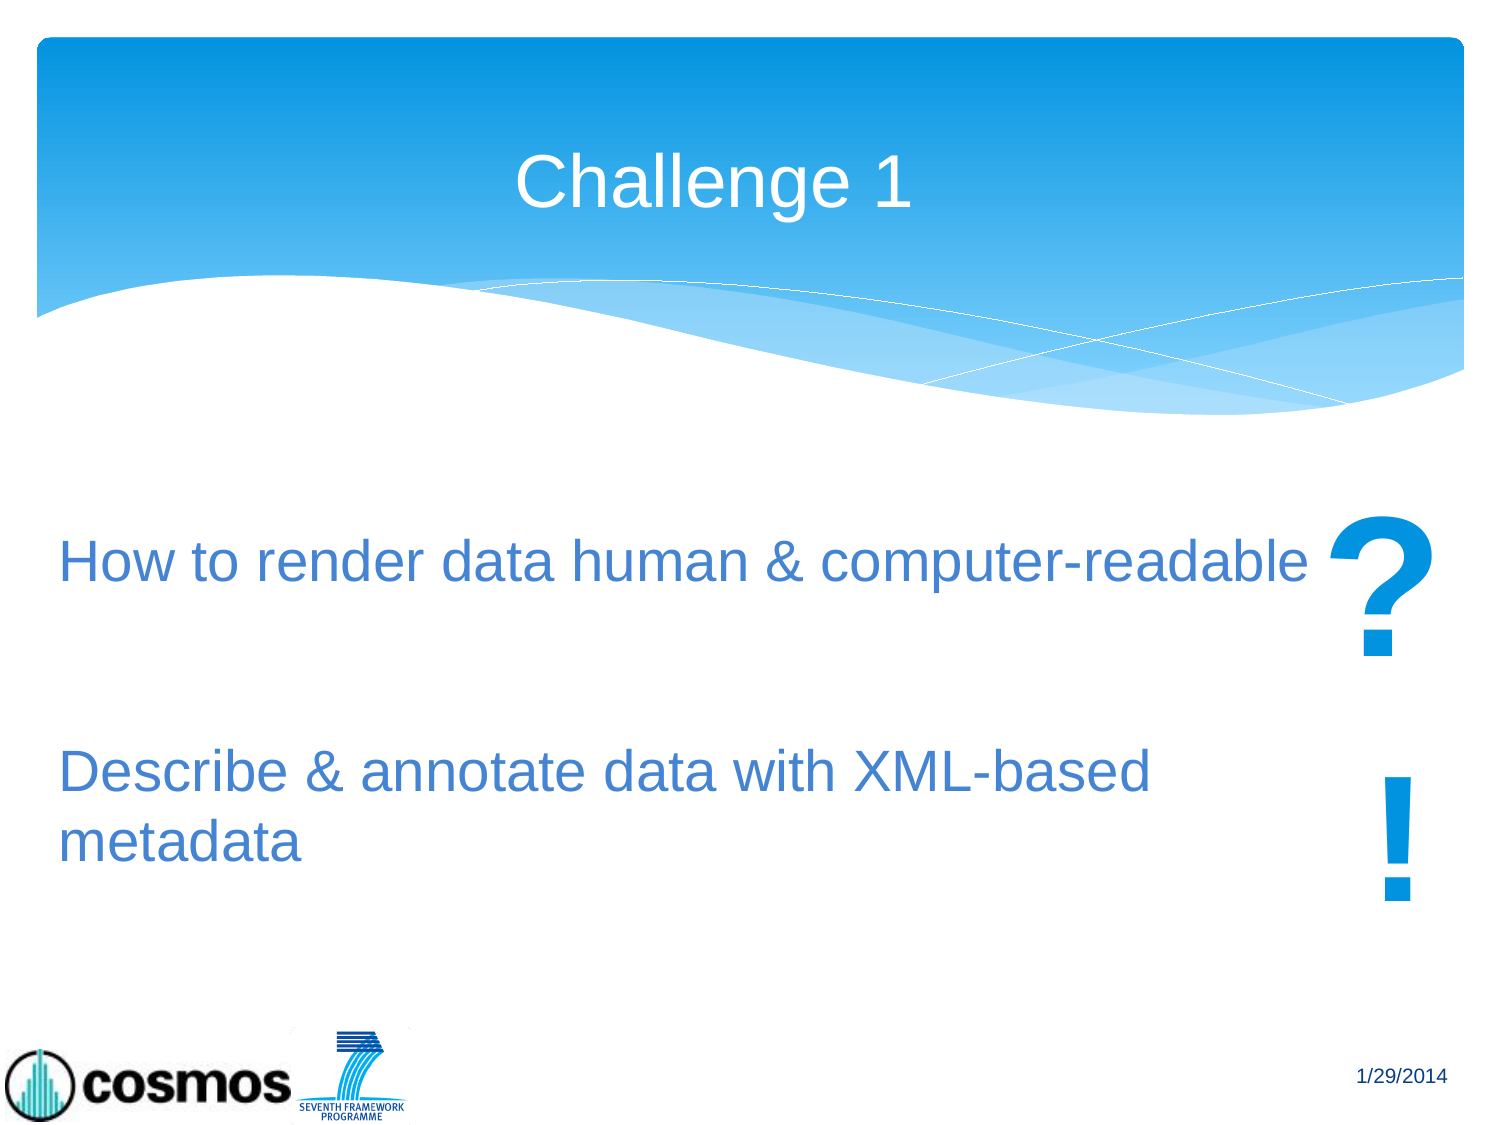

Challenge 1
?
# How to render data human & computer-readable Describe & annotate data with XML-based metadata
!
1/29/2014